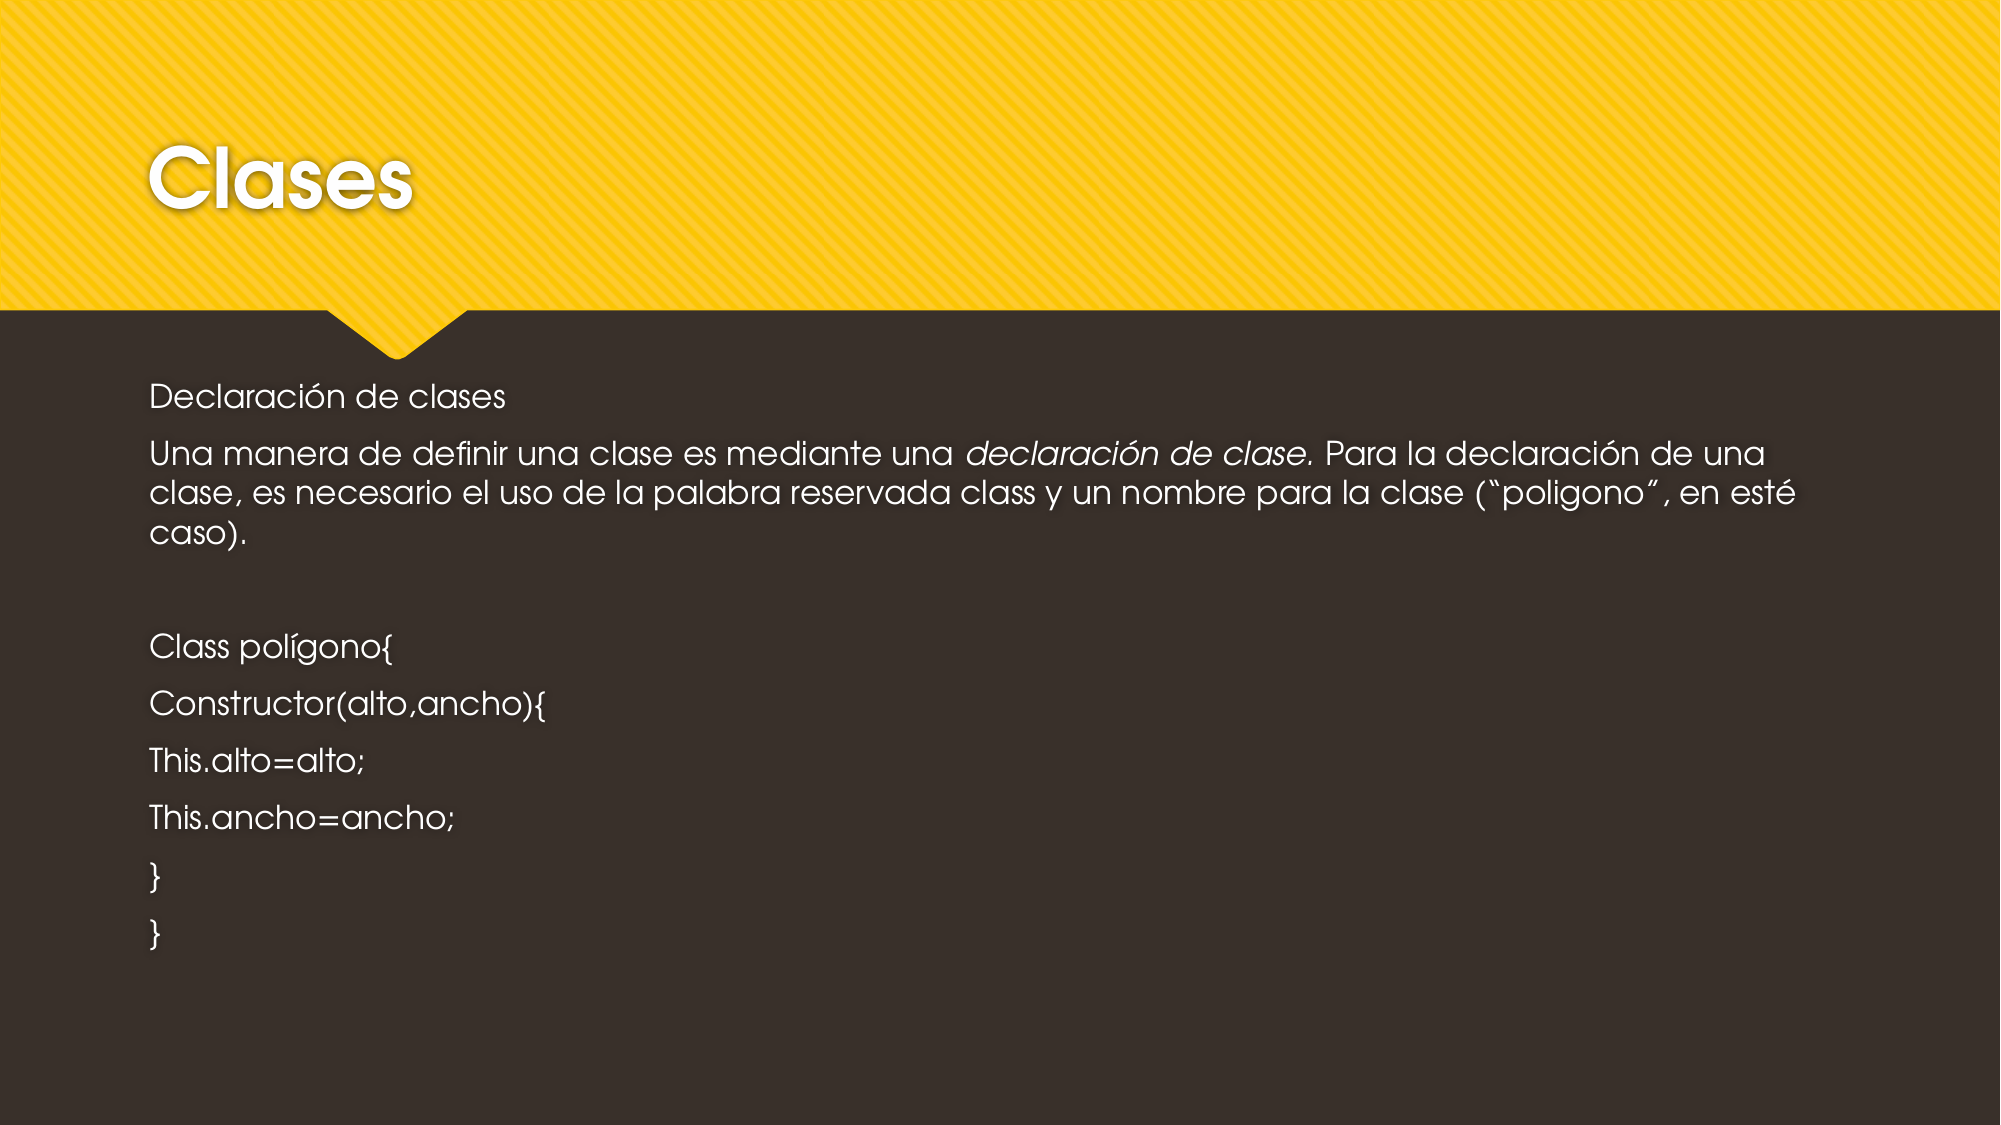

# Clases
Declaración de clases
Una manera de definir una clase es mediante una declaración de clase. Para la declaración de una clase, es necesario el uso de la palabra reservada class y un nombre para la clase (“poligono”, en esté caso).

Class polígono{
Constructor(alto,ancho){
This.alto=alto;
This.ancho=ancho;
}
}